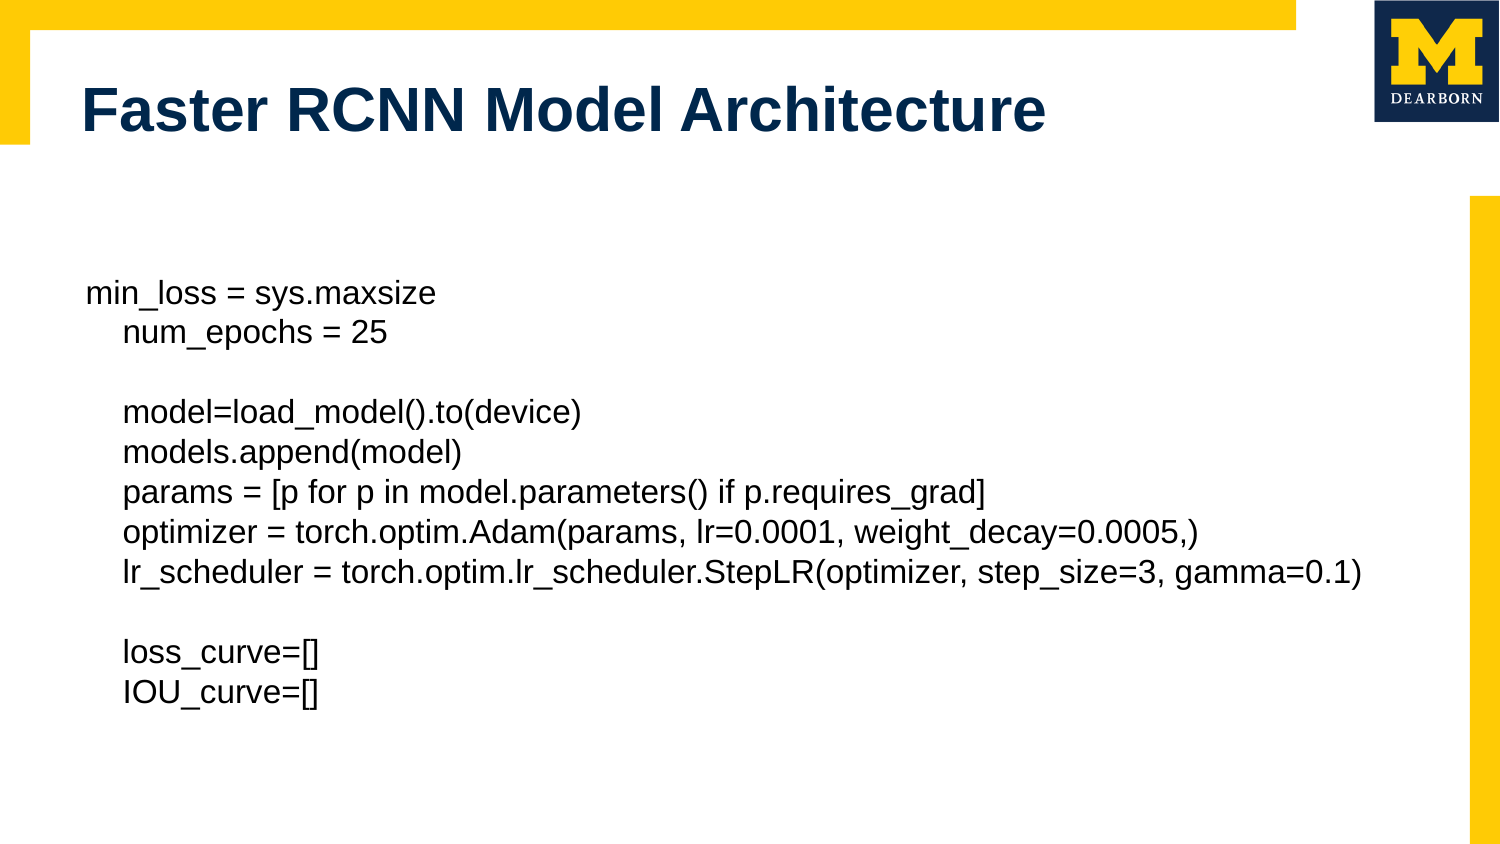

# Faster RCNN Model Architecture
min_loss = sys.maxsize
    num_epochs = 25
    model=load_model().to(device)
    models.append(model)
    params = [p for p in model.parameters() if p.requires_grad]
    optimizer = torch.optim.Adam(params, lr=0.0001, weight_decay=0.0005,)
    lr_scheduler = torch.optim.lr_scheduler.StepLR(optimizer, step_size=3, gamma=0.1)
    loss_curve=[]
    IOU_curve=[]